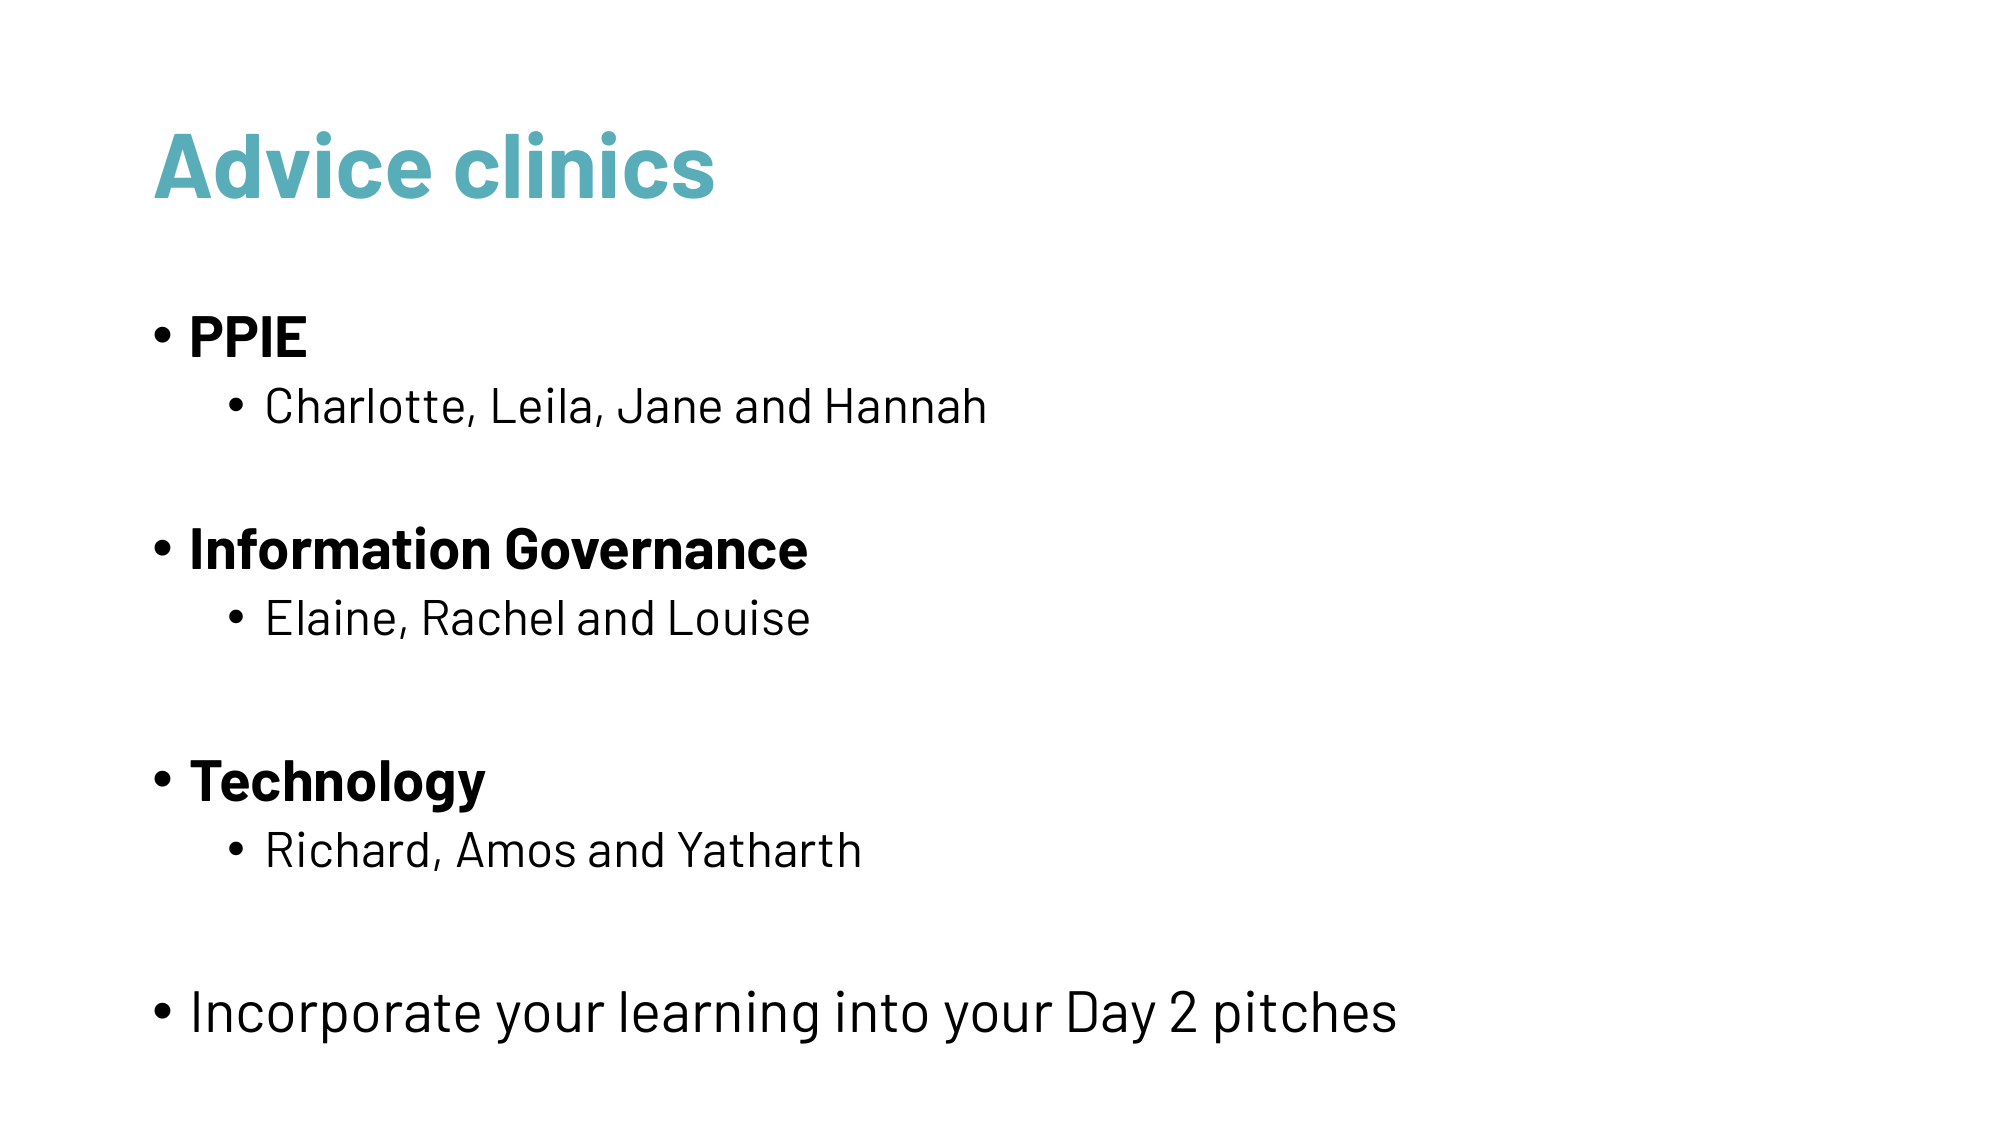

# Advice clinics
PPIE
Charlotte, Leila, Jane and Hannah

Information Governance
Elaine, Rachel and Louise

Technology
Richard, Amos and Yatharth

Incorporate your learning into your Day 2 pitches